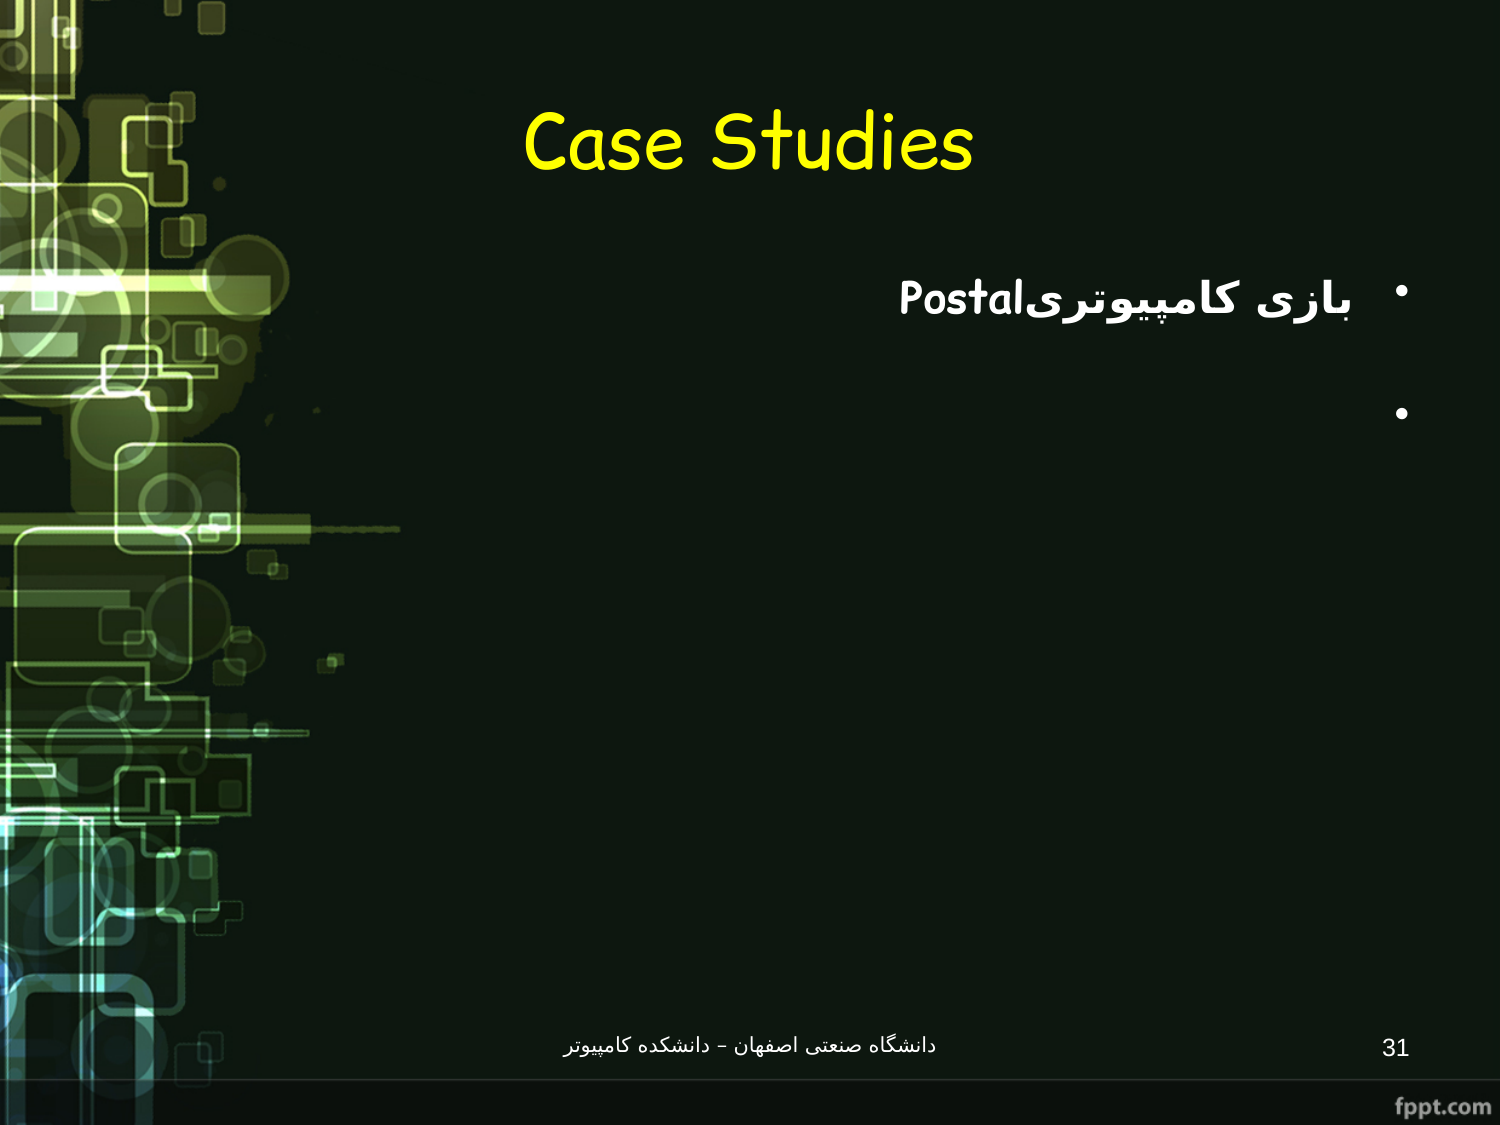

# Case Studies
بازی کامپیوتریPostal

دانشگاه صنعتی اصفهان – دانشکده کامپیوتر
31